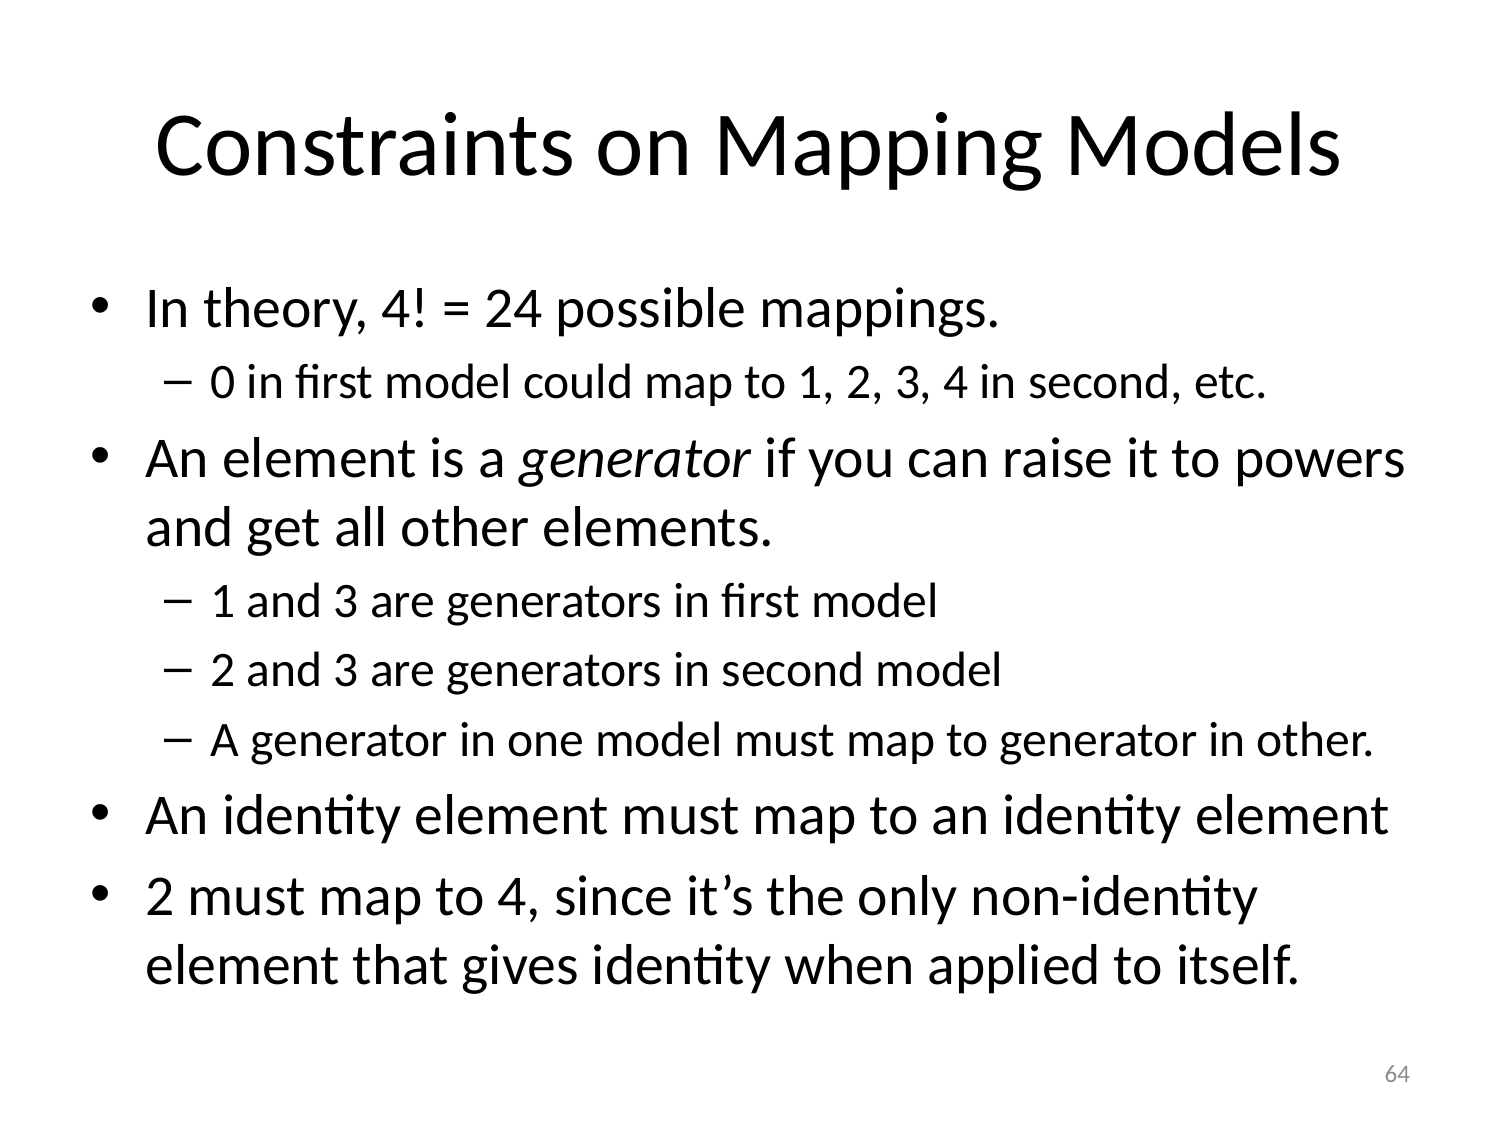

# Constraints on Mapping Models
In theory, 4! = 24 possible mappings.
0 in first model could map to 1, 2, 3, 4 in second, etc.
An element is a generator if you can raise it to powers and get all other elements.
1 and 3 are generators in first model
2 and 3 are generators in second model
A generator in one model must map to generator in other.
An identity element must map to an identity element
2 must map to 4, since it’s the only non-identity element that gives identity when applied to itself.

64